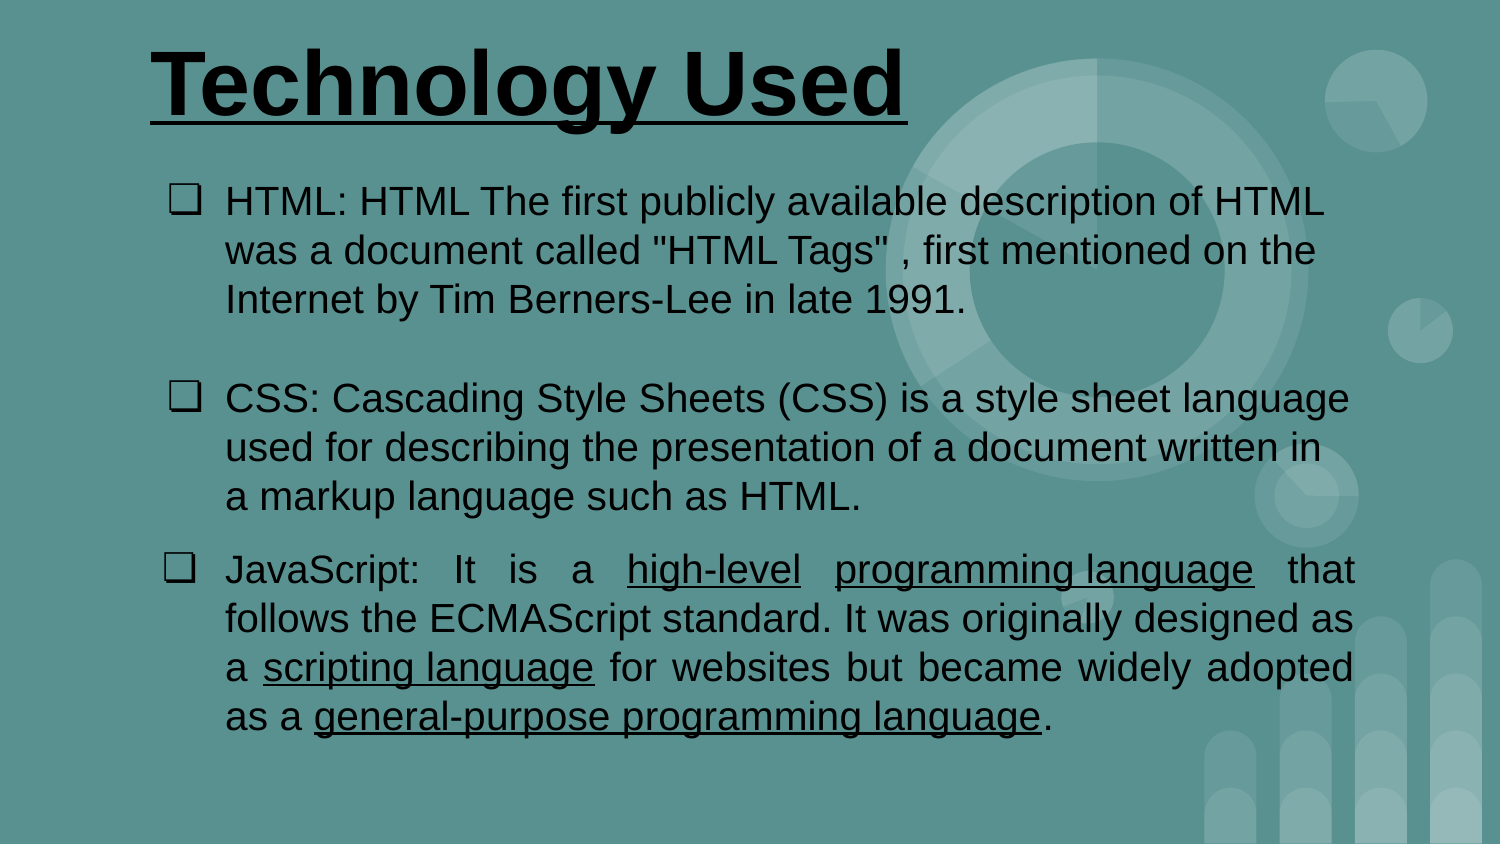

# Technology Used
HTML: HTML The first publicly available description of HTML was a document called "HTML Tags" , first mentioned on the Internet by Tim Berners-Lee in late 1991.

CSS: Cascading Style Sheets (CSS) is a style sheet language used for describing the presentation of a document written in a markup language such as HTML.
JavaScript: It is a high-level programming language that follows the ECMAScript standard. It was originally designed as a scripting language for websites but became widely adopted as a general-purpose programming language.